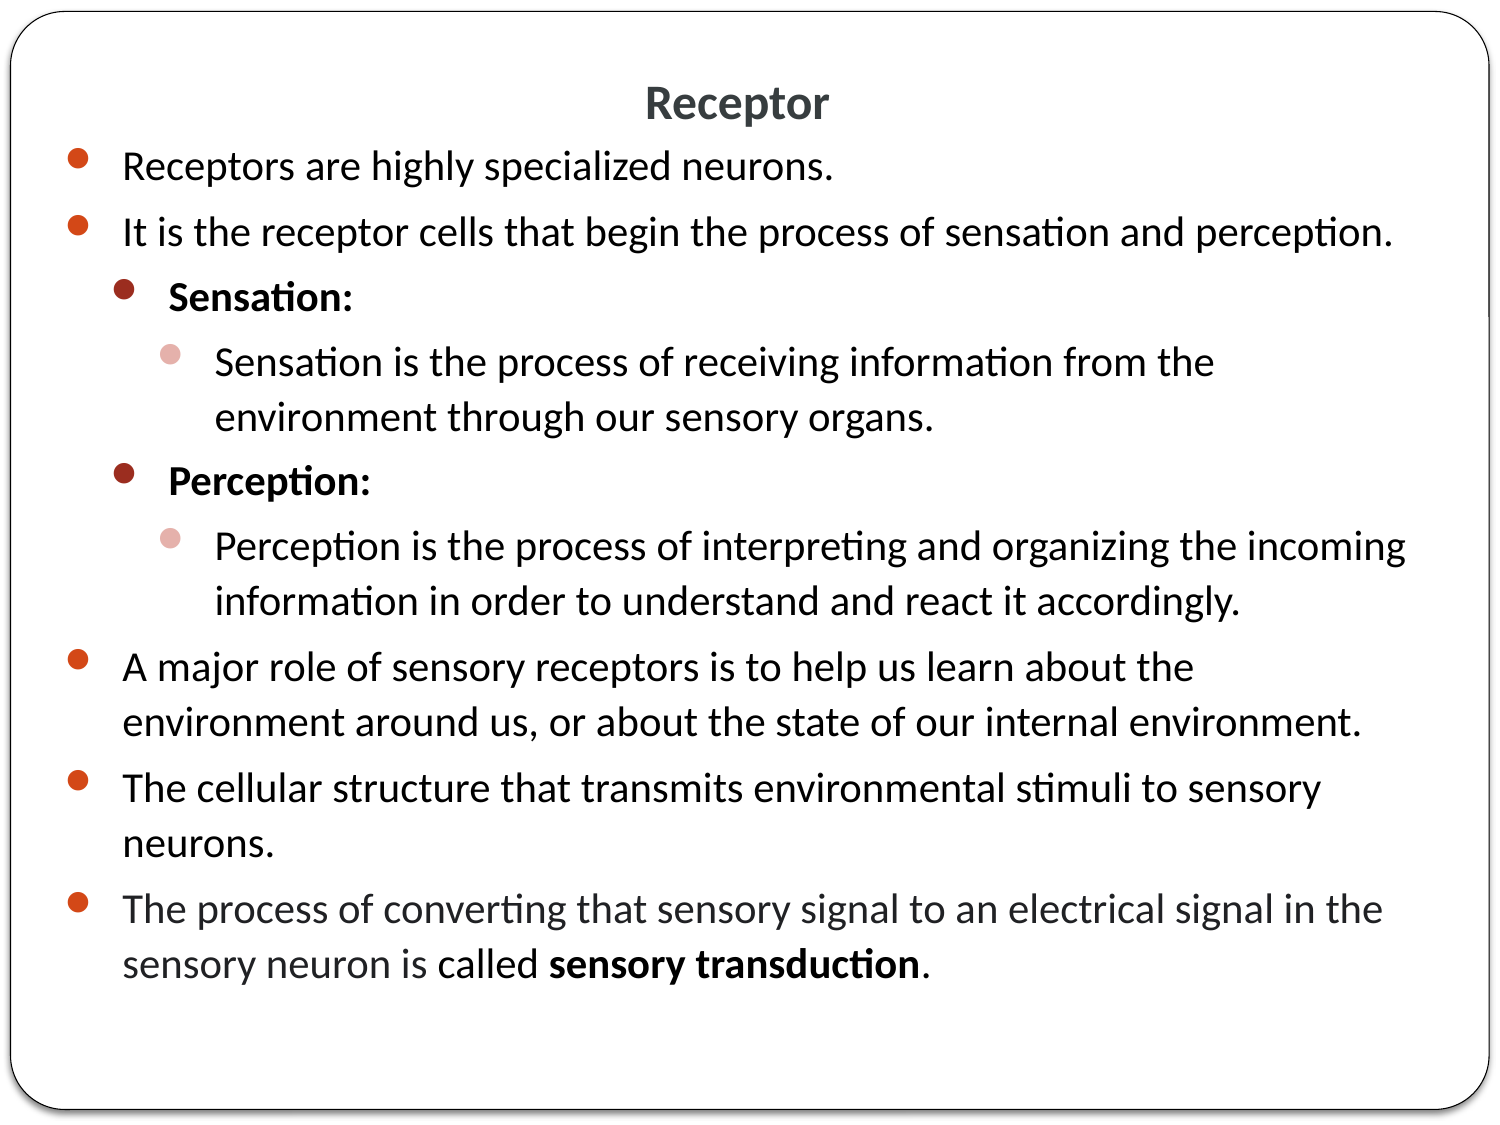

Receptor
Receptors are highly specialized neurons.
It is the receptor cells that begin the process of sensation and perception.
Sensation:
Sensation is the process of receiving information from the environment through our sensory organs.
Perception:
Perception is the process of interpreting and organizing the incoming information in order to understand and react it accordingly.
A major role of sensory receptors is to help us learn about the environment around us, or about the state of our internal environment.
The cellular structure that transmits environmental stimuli to sensory neurons.
The process of converting that sensory signal to an electrical signal in the sensory neuron is called sensory transduction.